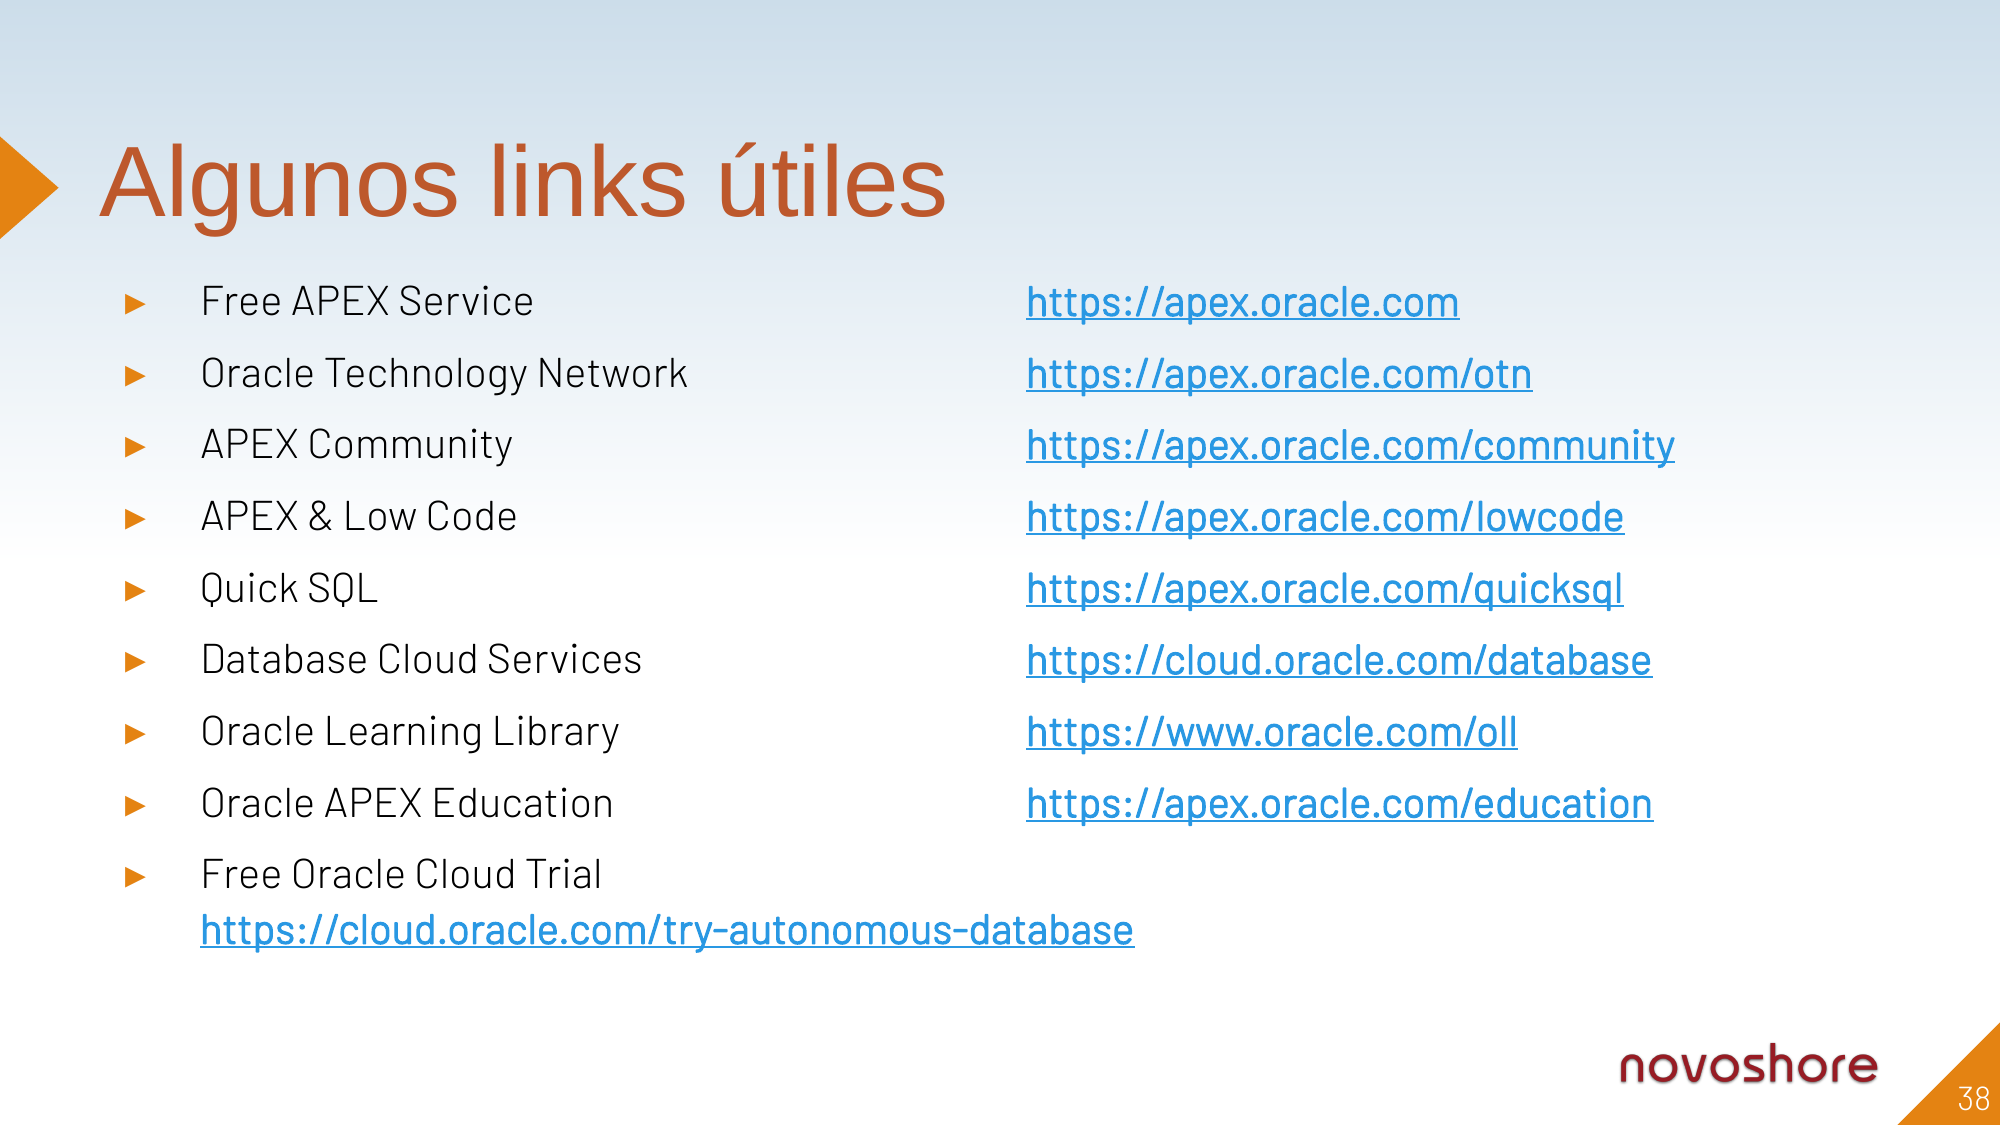

# Algunos links útiles
Free APEX Service	https://apex.oracle.com
Oracle Technology Network 	https://apex.oracle.com/otn
APEX Community	https://apex.oracle.com/community
APEX & Low Code	https://apex.oracle.com/lowcode
Quick SQL 	https://apex.oracle.com/quicksql
Database Cloud Services	https://cloud.oracle.com/database
Oracle Learning Library 	https://www.oracle.com/oll
Oracle APEX Education                  	https://apex.oracle.com/education
Free Oracle Cloud Trial                   	https://cloud.oracle.com/try-autonomous-database

38